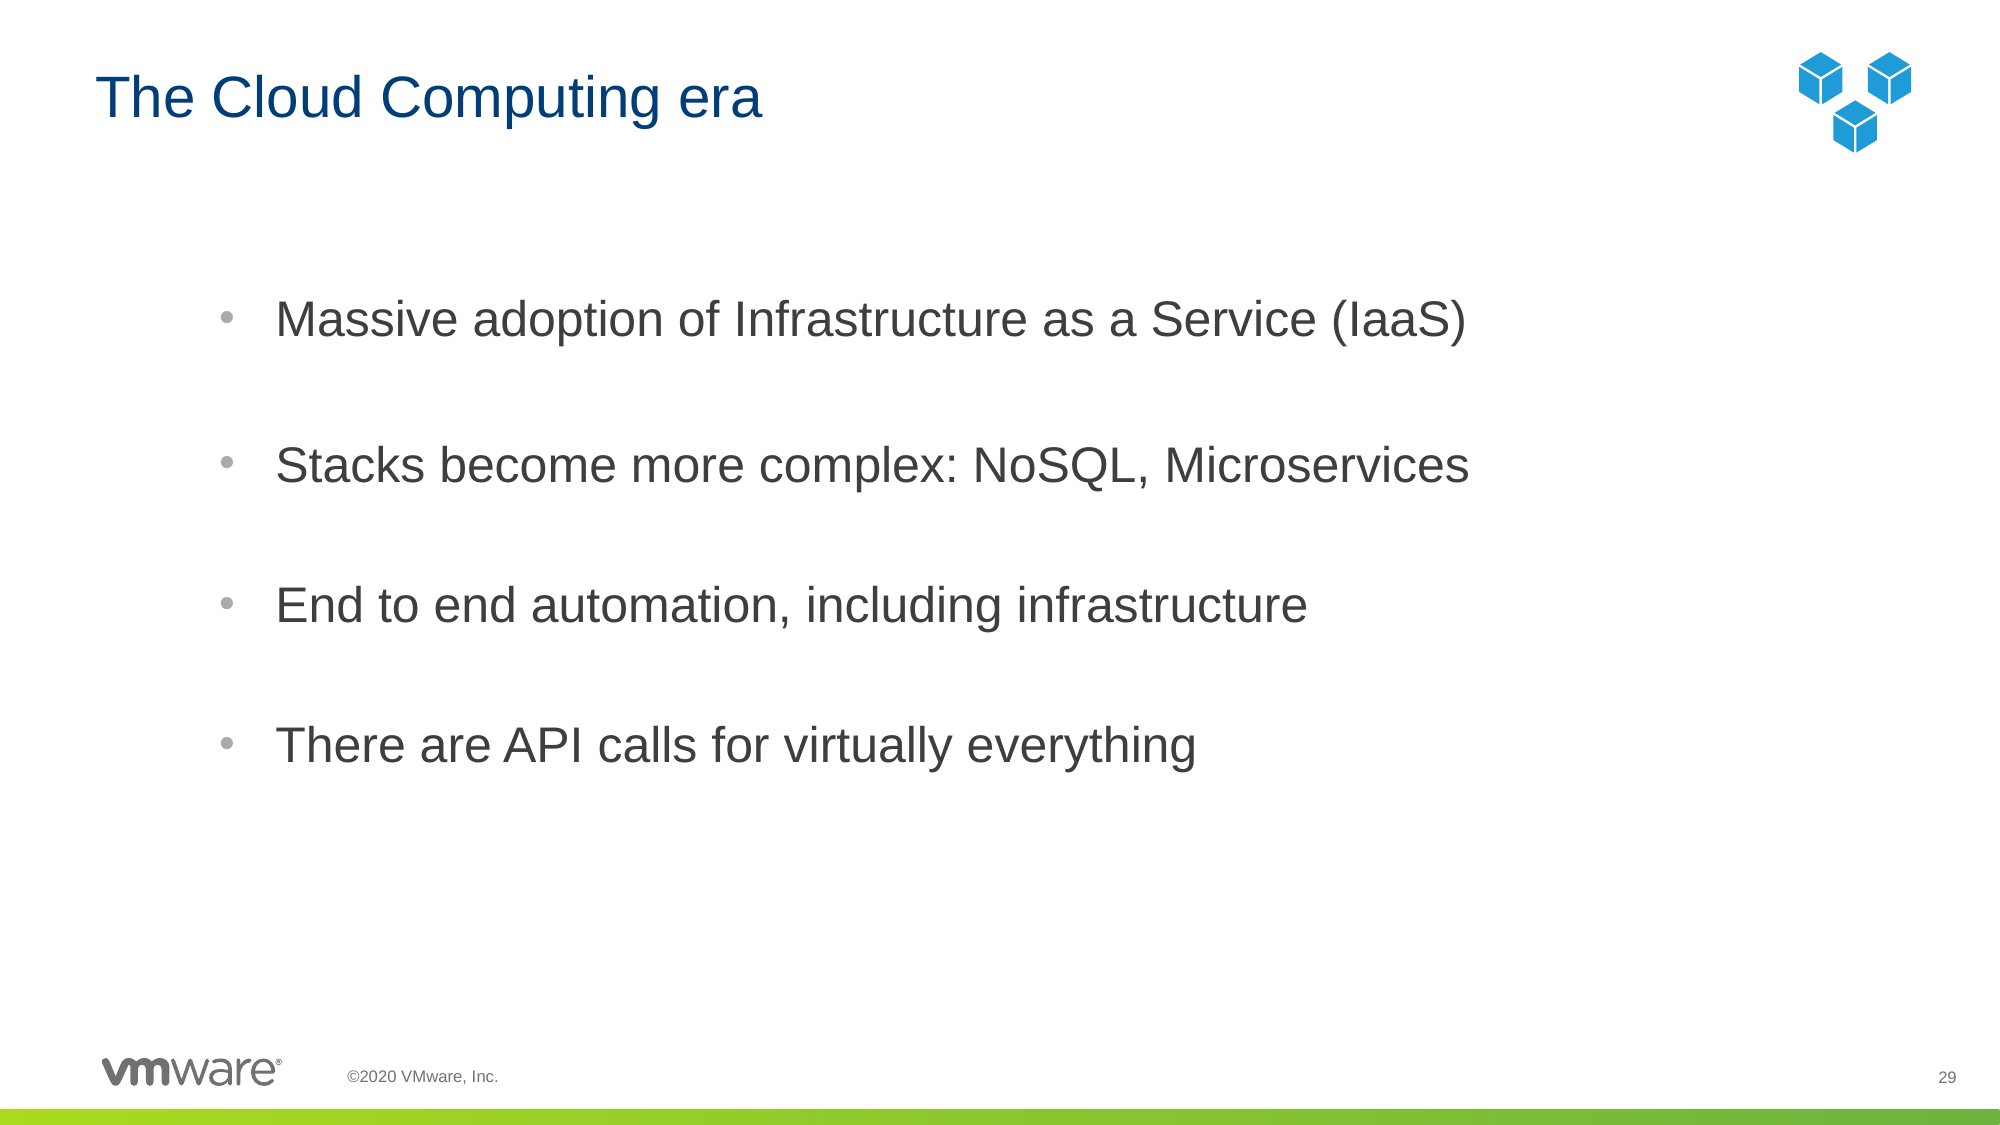

# The Cloud Computing era
Massive adoption of Infrastructure as a Service (IaaS)

Stacks become more complex: NoSQL, Microservices
End to end automation, including infrastructure

There are API calls for virtually everything